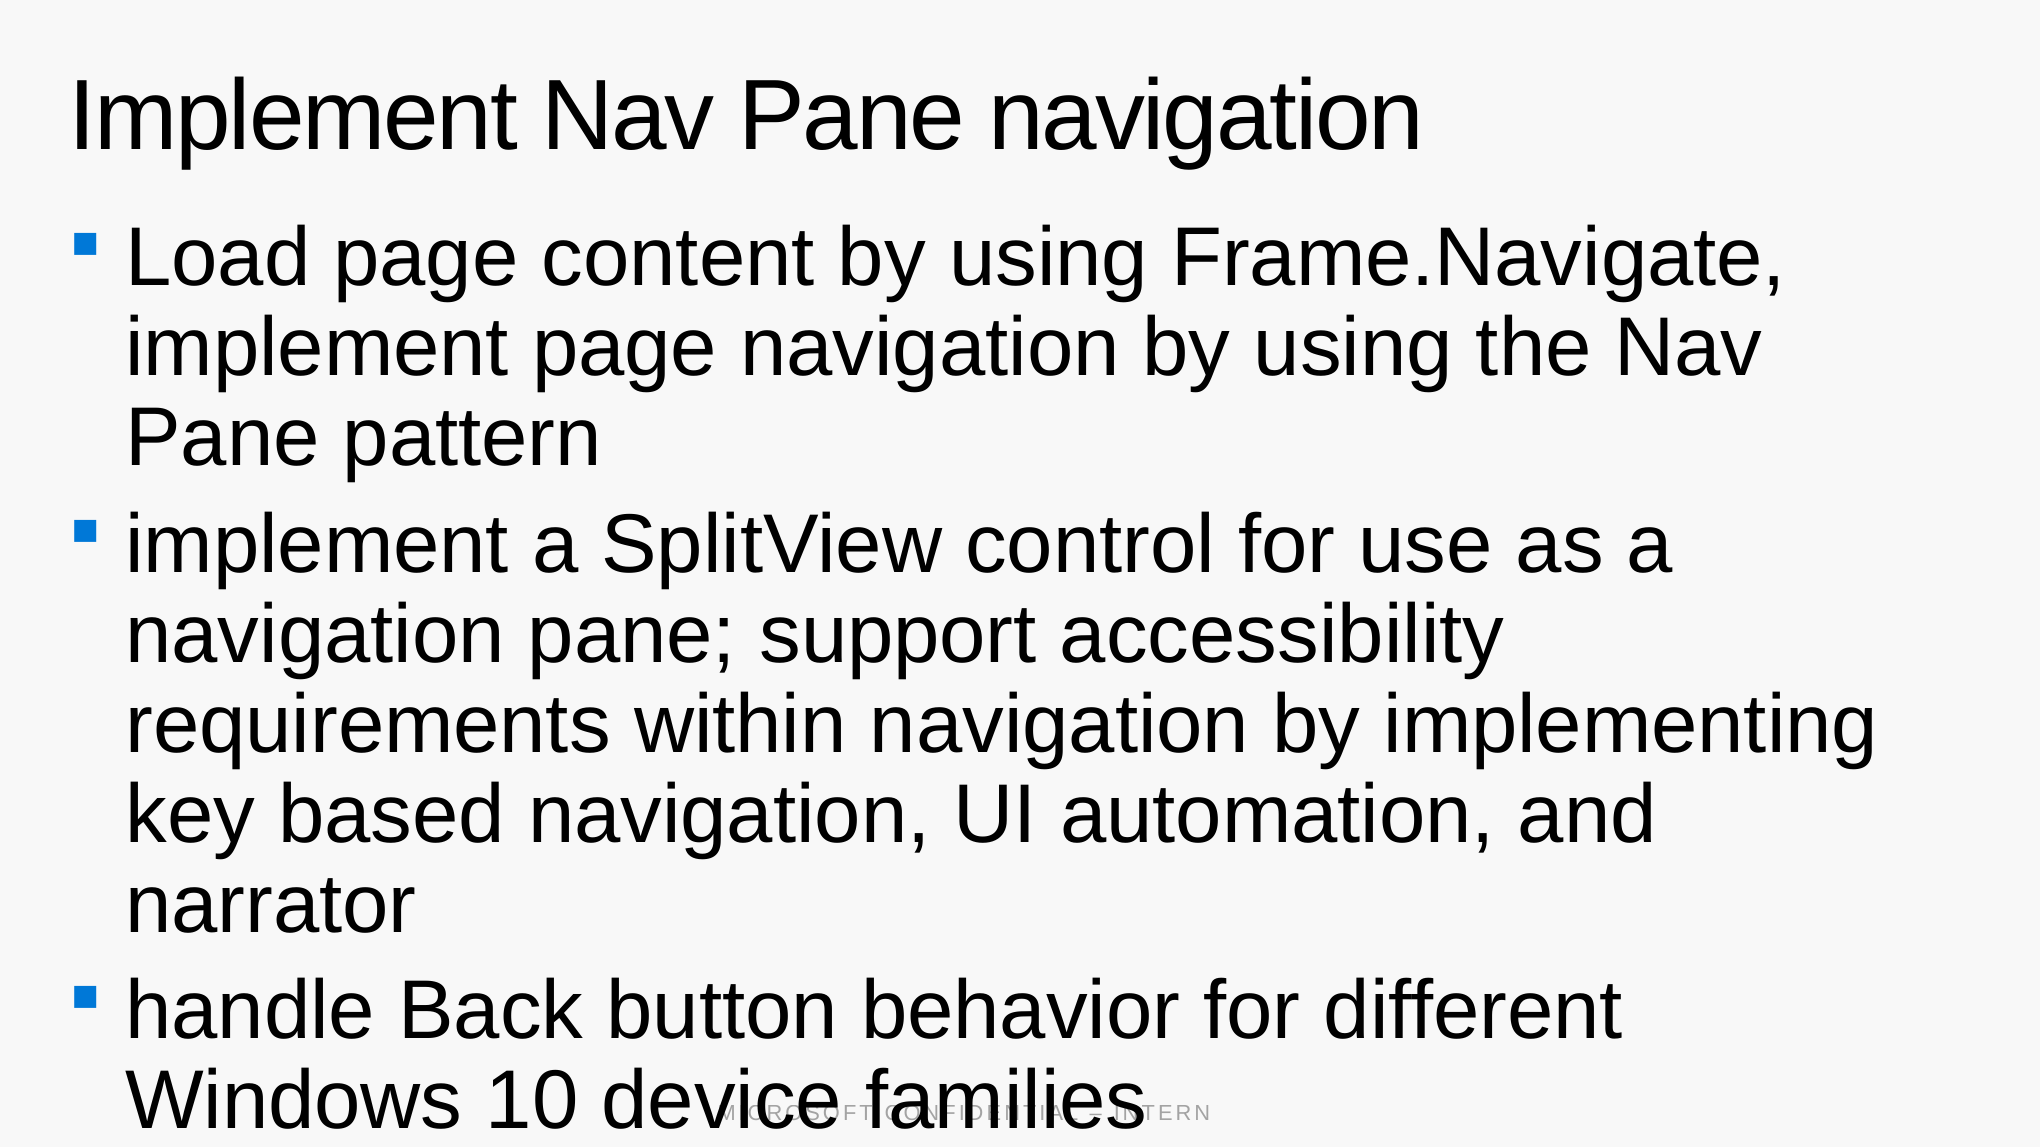

# Implement Nav Pane navigation
Load page content by using Frame.Navigate, implement page navigation by using the Nav Pane pattern
implement a SplitView control for use as a navigation pane; support accessibility requirements within navigation by implementing key based navigation, UI automation, and narrator
handle Back button behavior for different Windows 10 device families